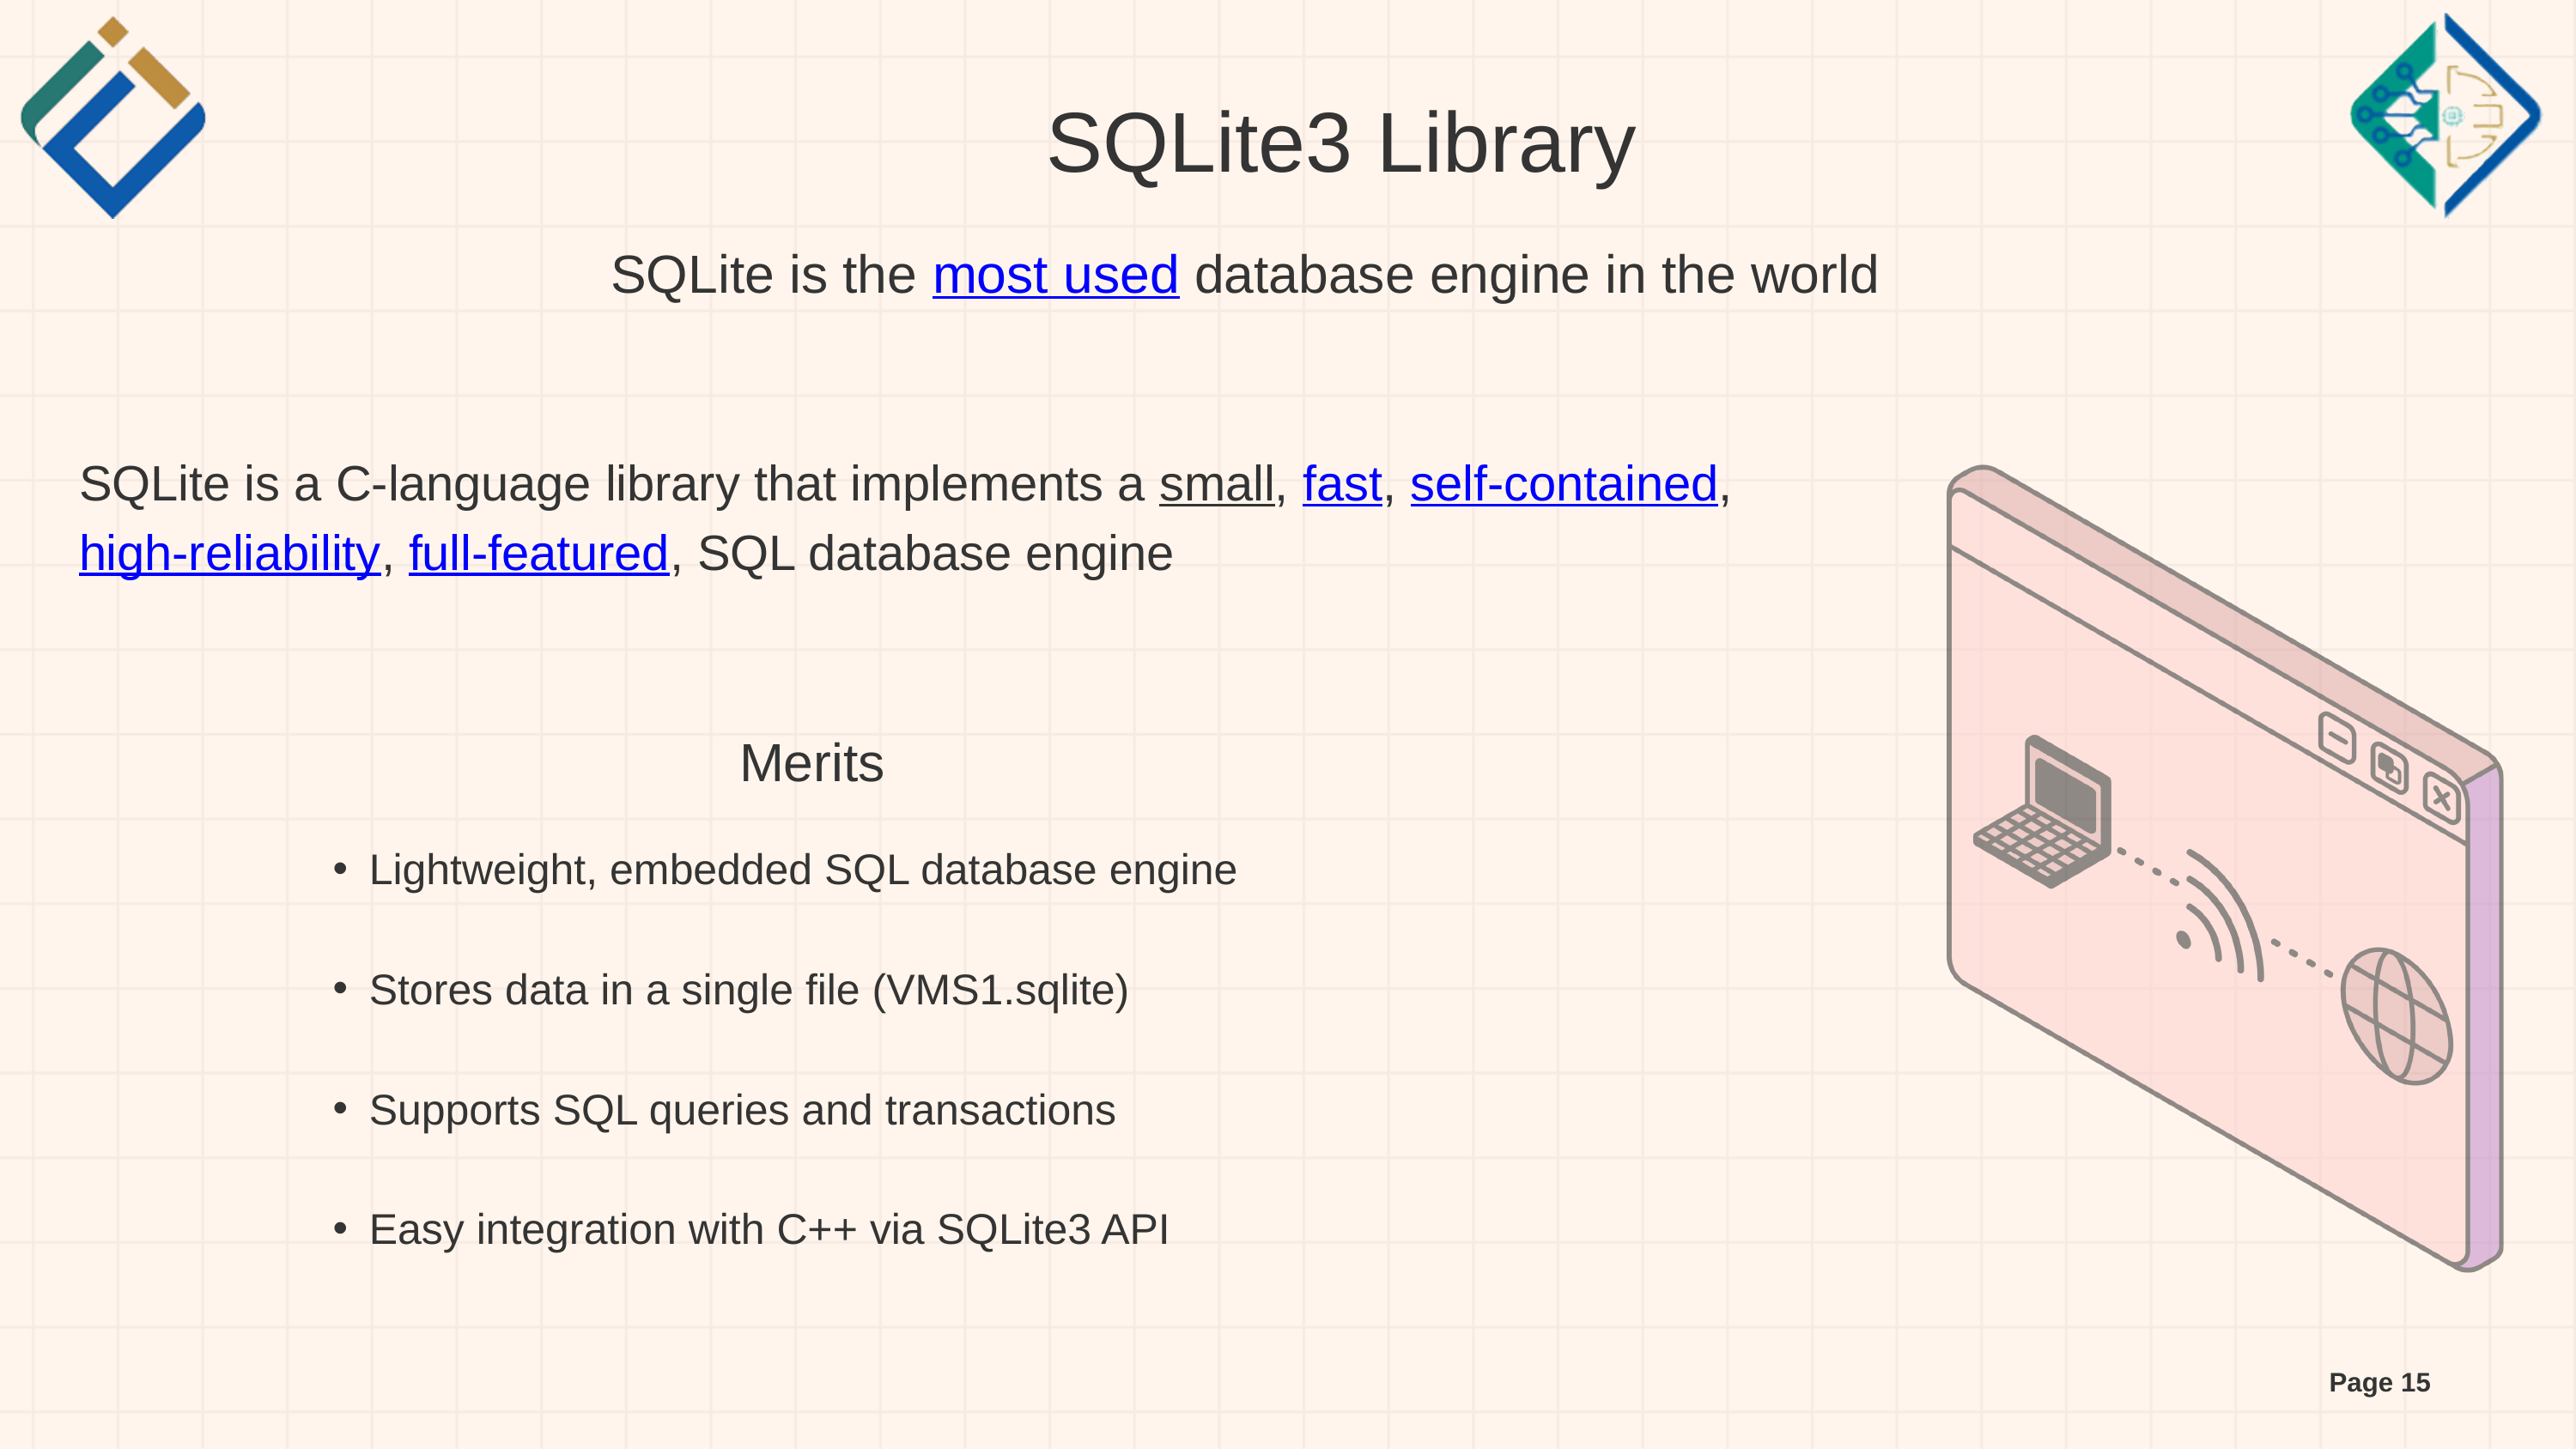

SQLite3 Library

SQLite is the most used database engine in the world
SQLite is a C-language library that implements a small, fast, self-contained,
high-reliability, full-featured, SQL database engine

Merits
Lightweight, embedded SQL database engine

Stores data in a single file (VMS1.sqlite)

Supports SQL queries and transactions

Easy integration with C++ via SQLite3 API

Page 15